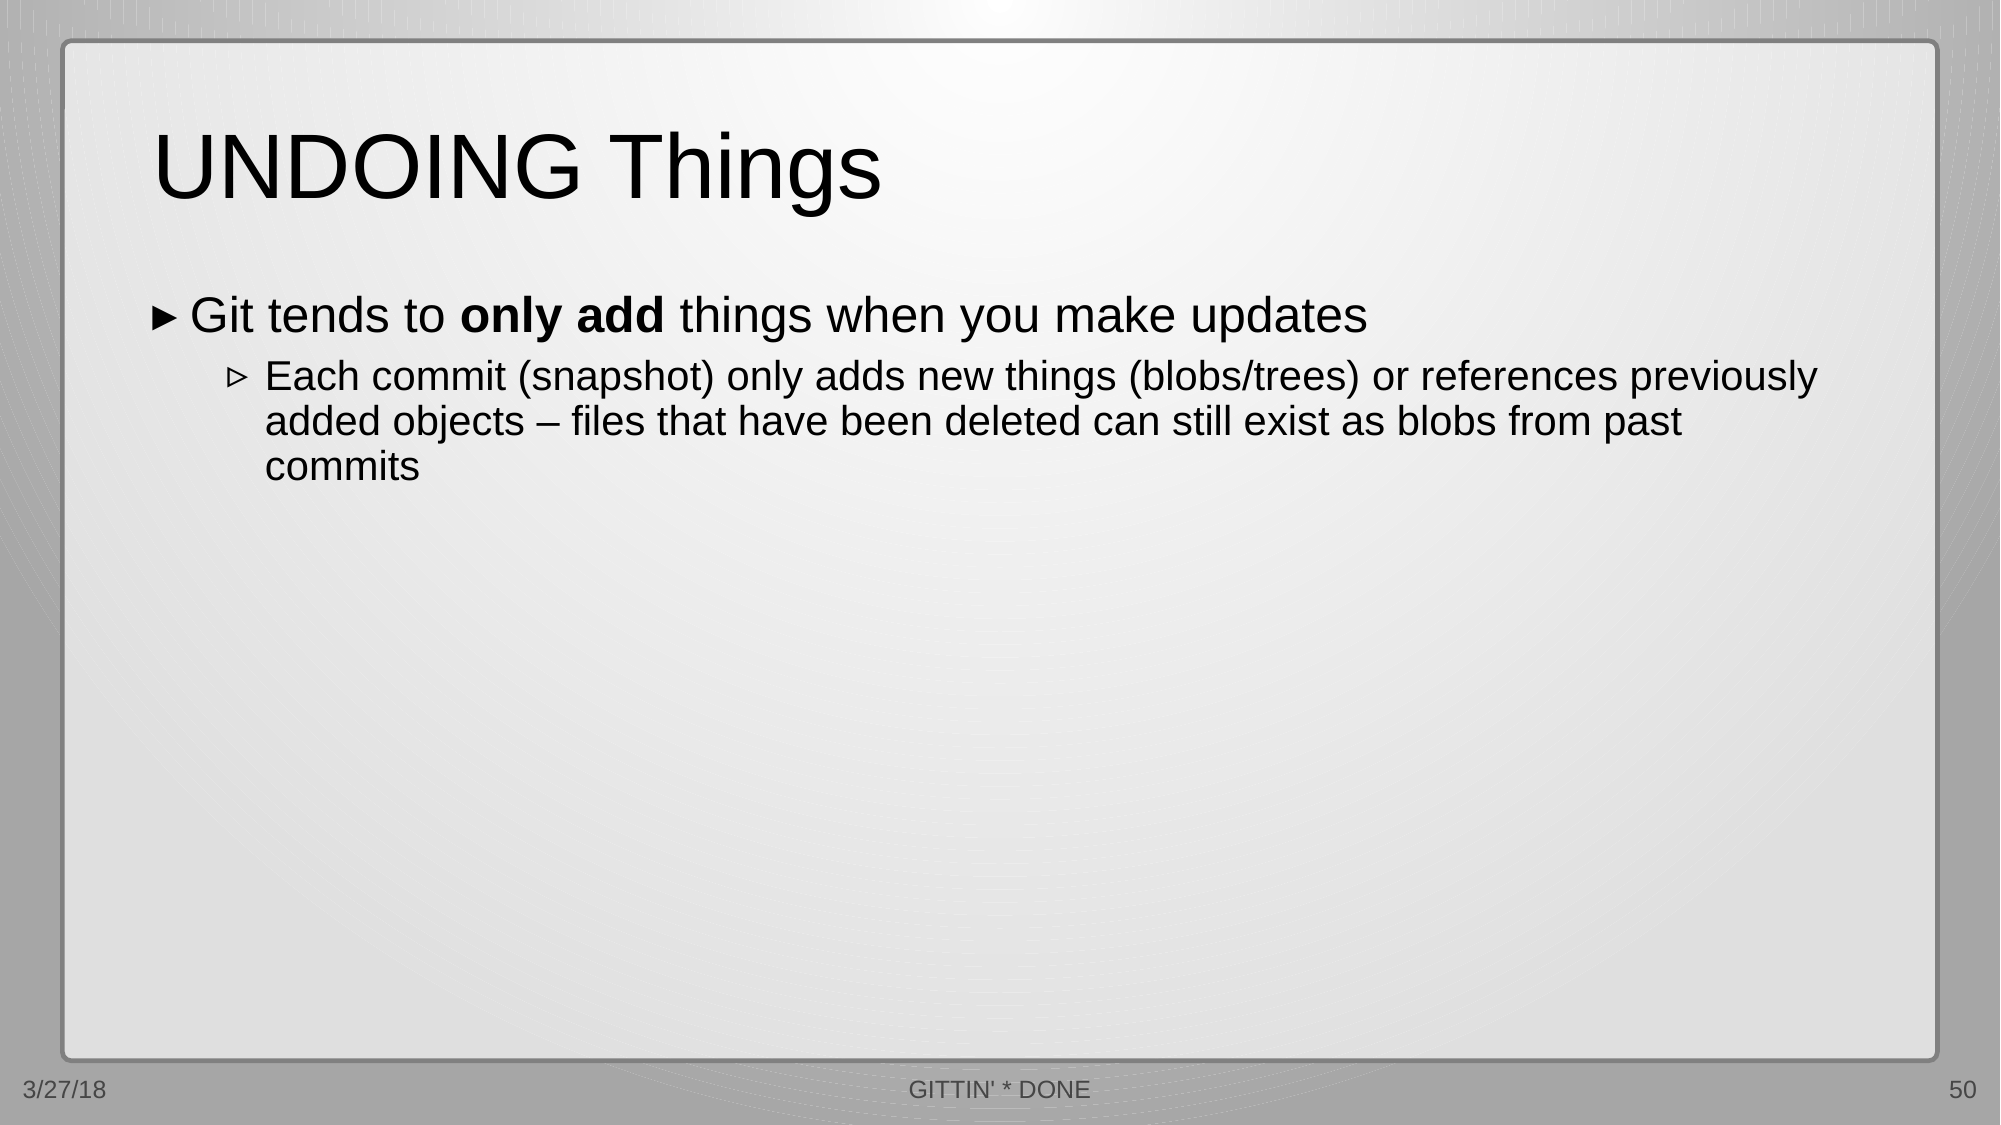

# UNDOING Things
Git tends to only add things when you make updates
Each commit (snapshot) only adds new things (blobs/trees) or references previously added objects – files that have been deleted can still exist as blobs from past commits

3/27/18
GITTIN' * DONE
50